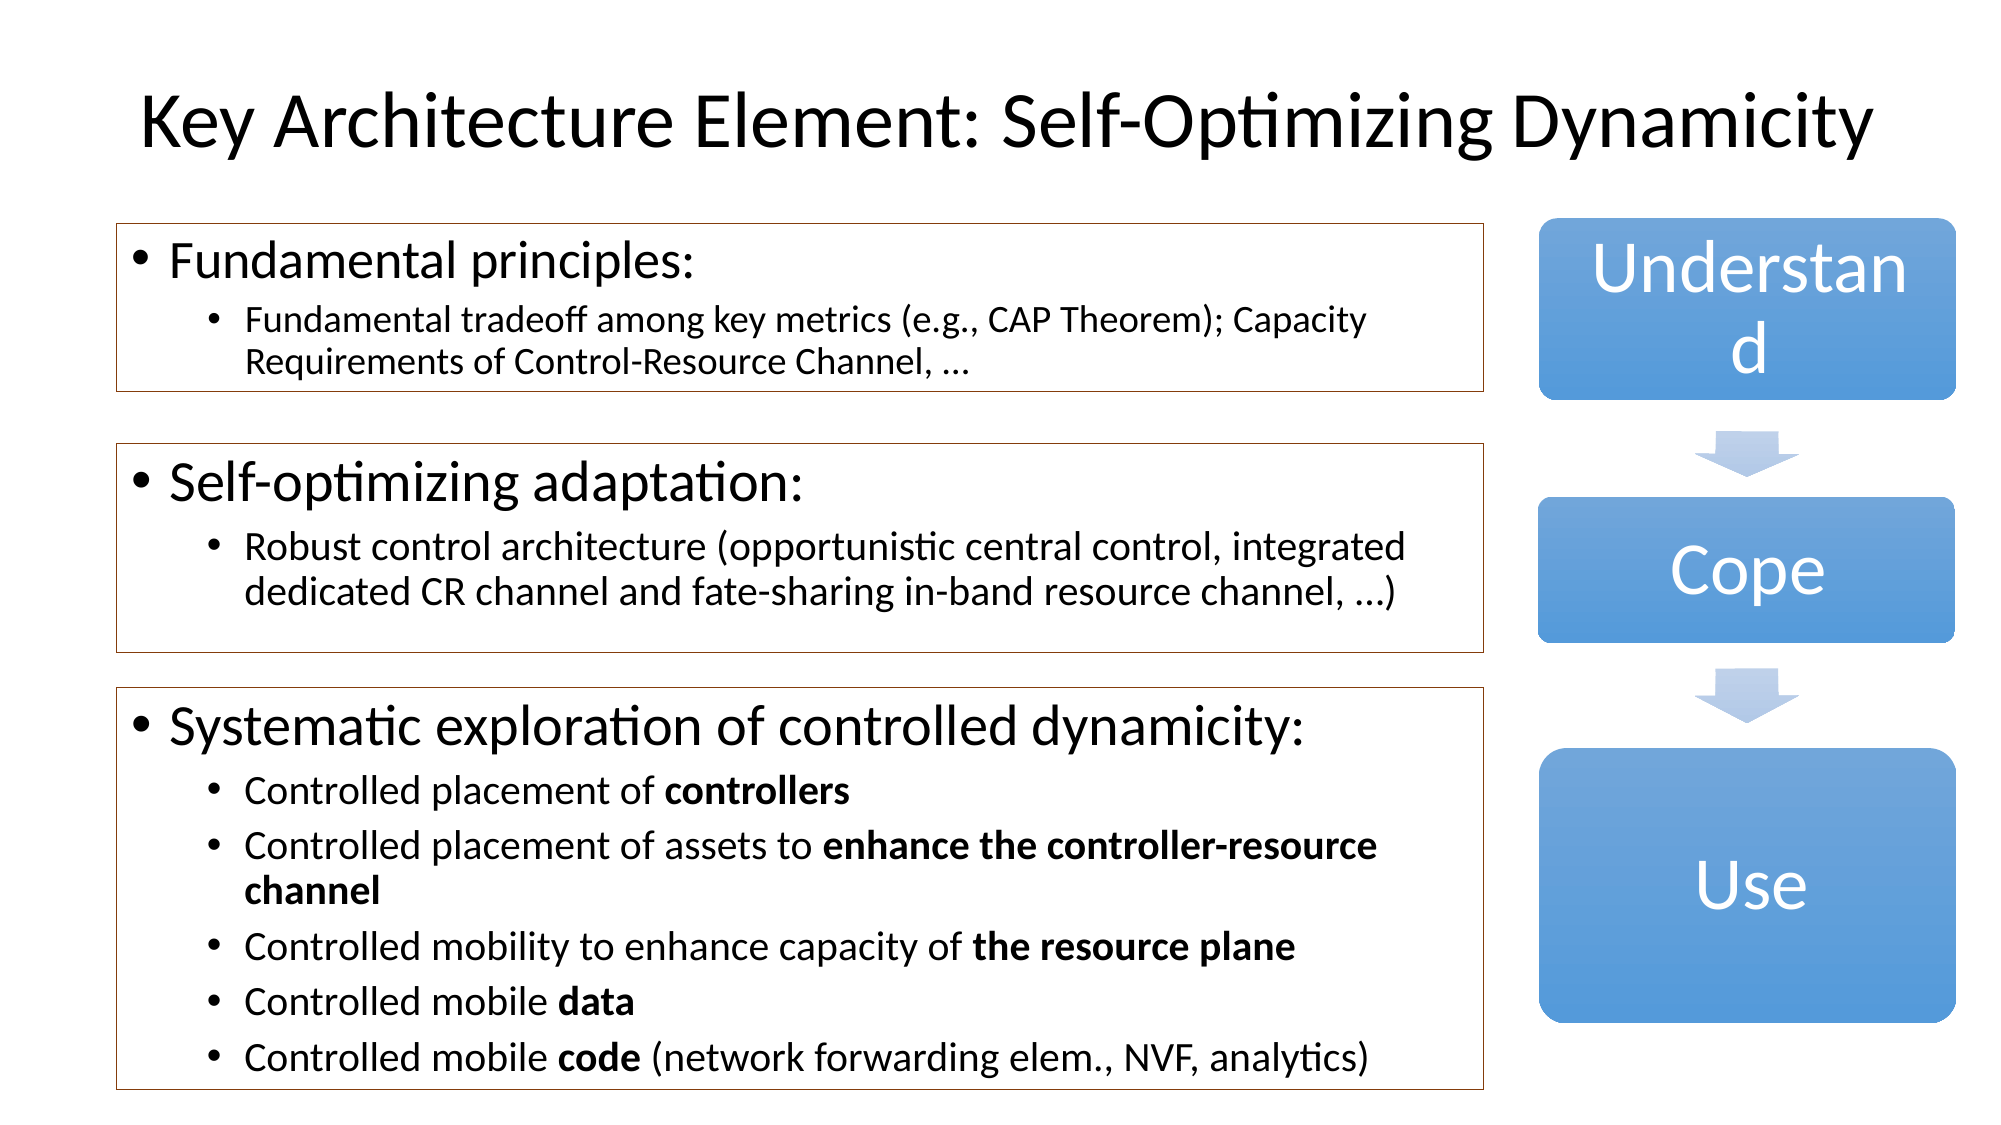

# Key Architecture Element: Self-Optimizing Dynamicity
Understand

Cope

Use
Fundamental principles:
Fundamental tradeoff among key metrics (e.g., CAP Theorem); Capacity Requirements of Control-Resource Channel, …
Self-optimizing adaptation:
Robust control architecture (opportunistic central control, integrated dedicated CR channel and fate-sharing in-band resource channel, …)
Systematic exploration of controlled dynamicity:
Controlled placement of controllers
Controlled placement of assets to enhance the controller-resource channel
Controlled mobility to enhance capacity of the resource plane
Controlled mobile data
Controlled mobile code (network forwarding elem., NVF, analytics)